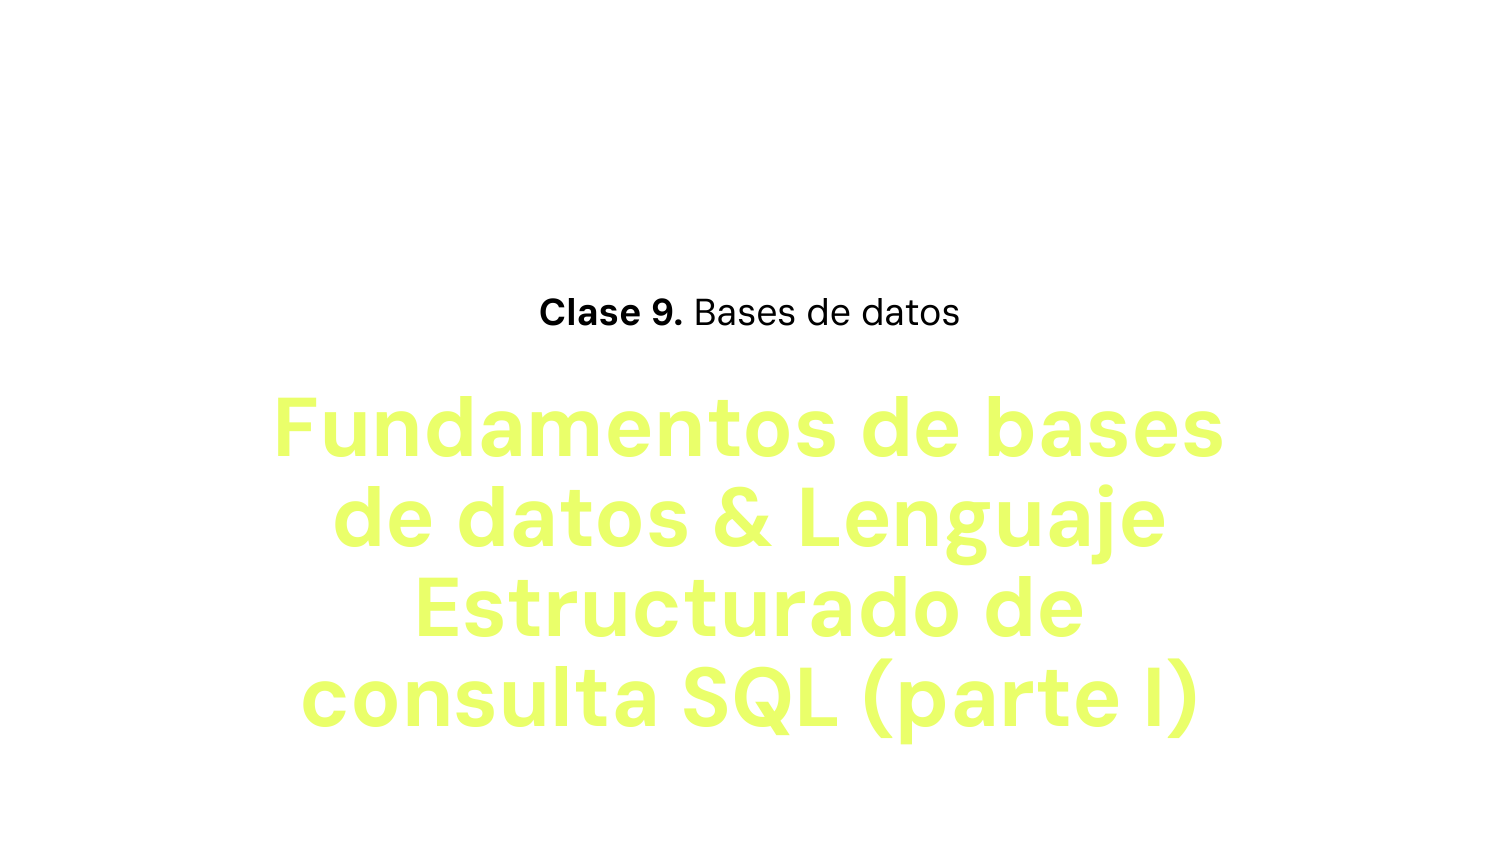

Clase 9. Bases de datos
Fundamentos de bases de datos & Lenguaje Estructurado de consulta SQL (parte I)